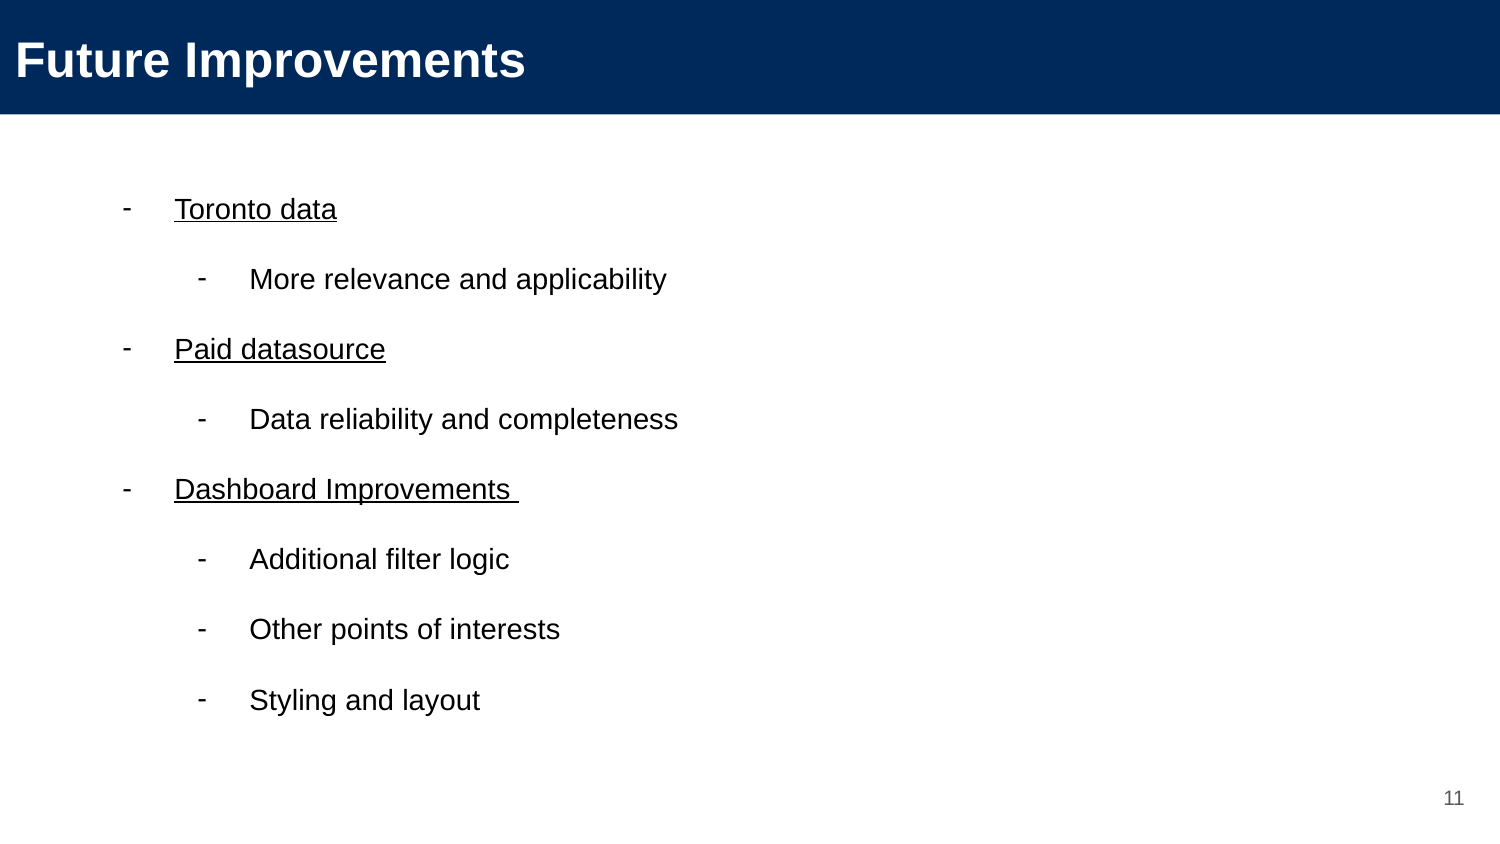

Future Improvements
Toronto data
More relevance and applicability
Paid datasource
Data reliability and completeness
Dashboard Improvements
Additional filter logic
Other points of interests
Styling and layout
11